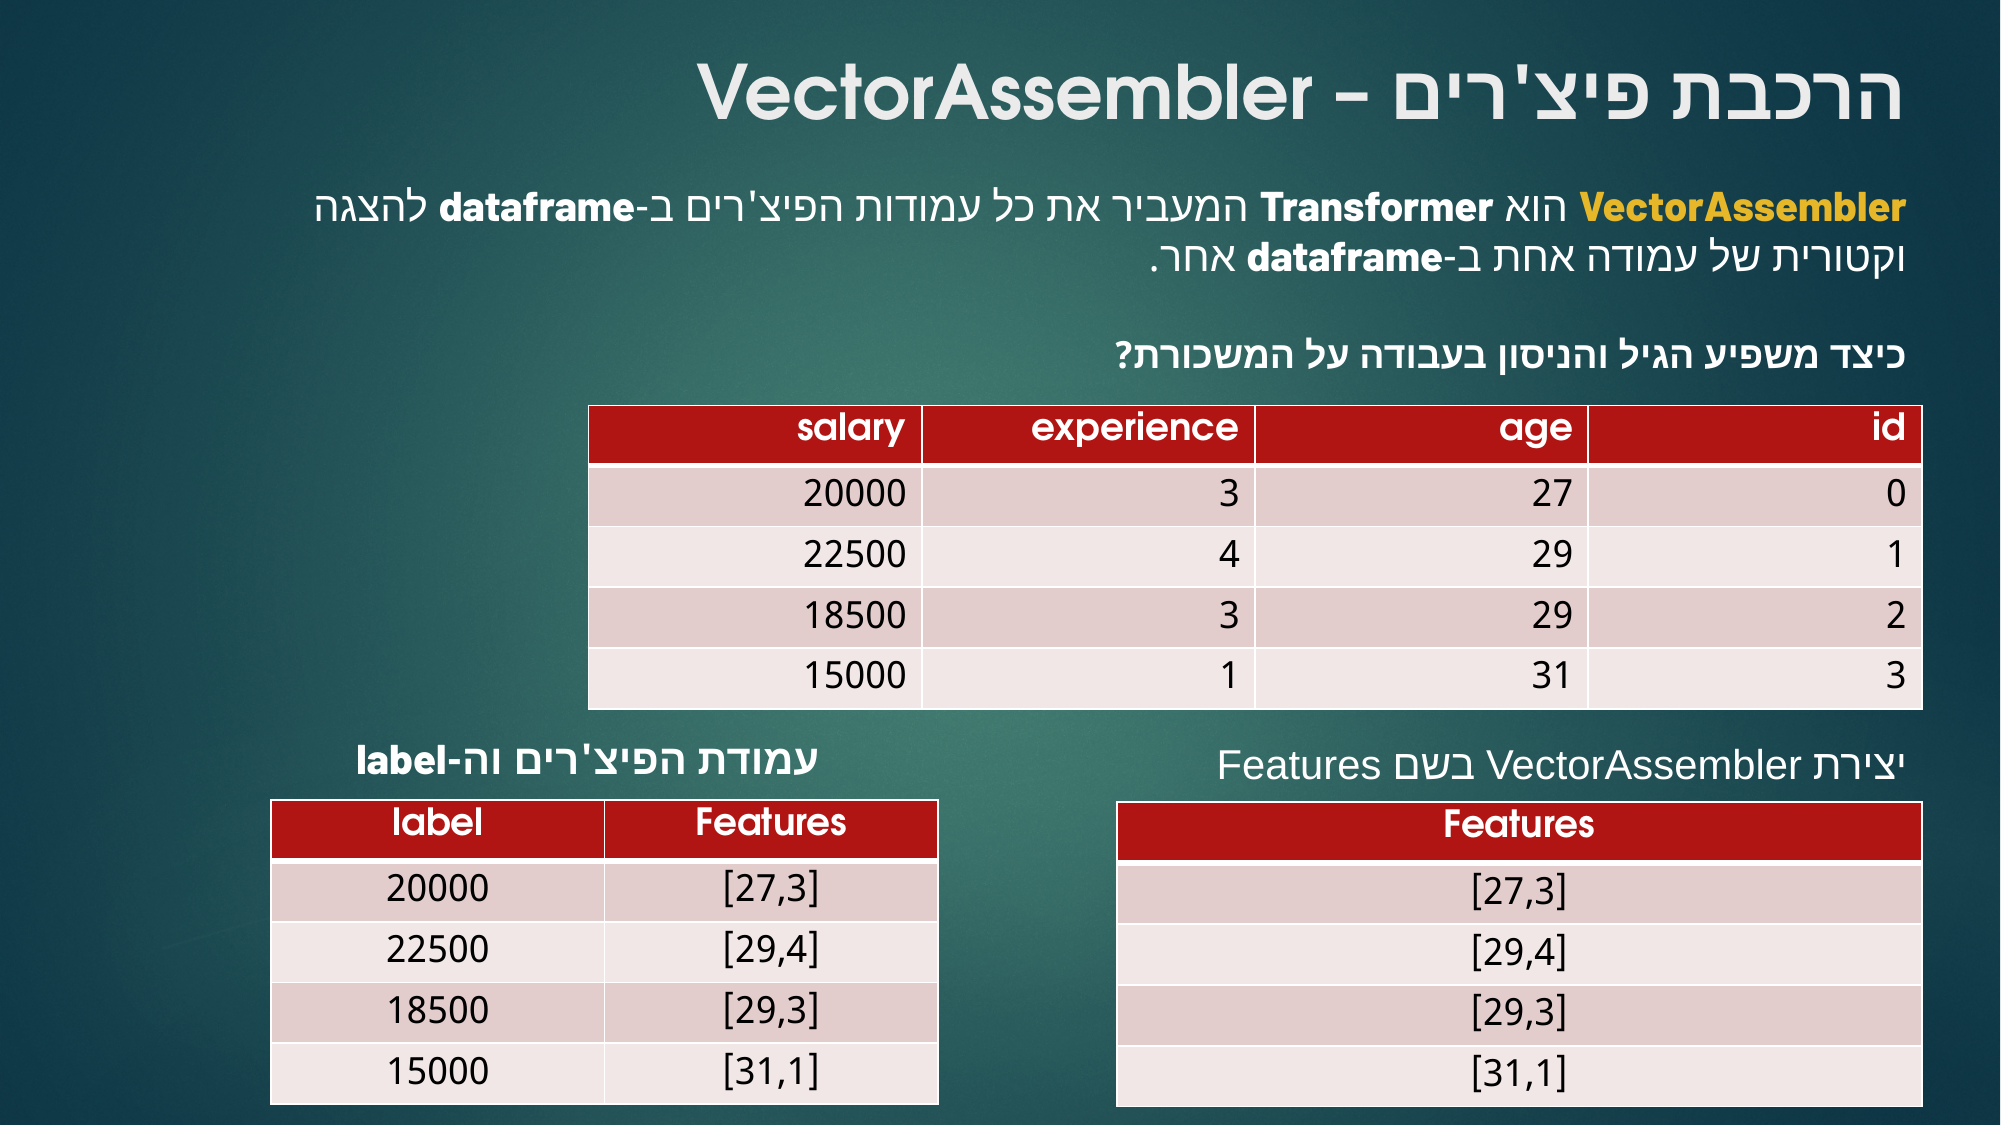

# הרכבת פיצ'רים – VectorAssembler
VectorAssembler הוא Transformer המעביר את כל עמודות הפיצ'רים ב-dataframe להצגה וקטורית של עמודה אחת ב-dataframe אחר.
 כיצד משפיע הגיל והניסון בעבודה על המשכורת?
| salary | experience | age | id |
| --- | --- | --- | --- |
| 20000 | 3 | 27 | 0 |
| 22500 | 4 | 29 | 1 |
| 18500 | 3 | 29 | 2 |
| 15000 | 1 | 31 | 3 |
עמודת הפיצ'רים וה-label
יצירת VectorAssembler בשם Features
| label | Features |
| --- | --- |
| 20000 | [27,3] |
| 22500 | [29,4] |
| 18500 | [29,3] |
| 15000 | [31,1] |
| Features |
| --- |
| [27,3] |
| [29,4] |
| [29,3] |
| [31,1] |